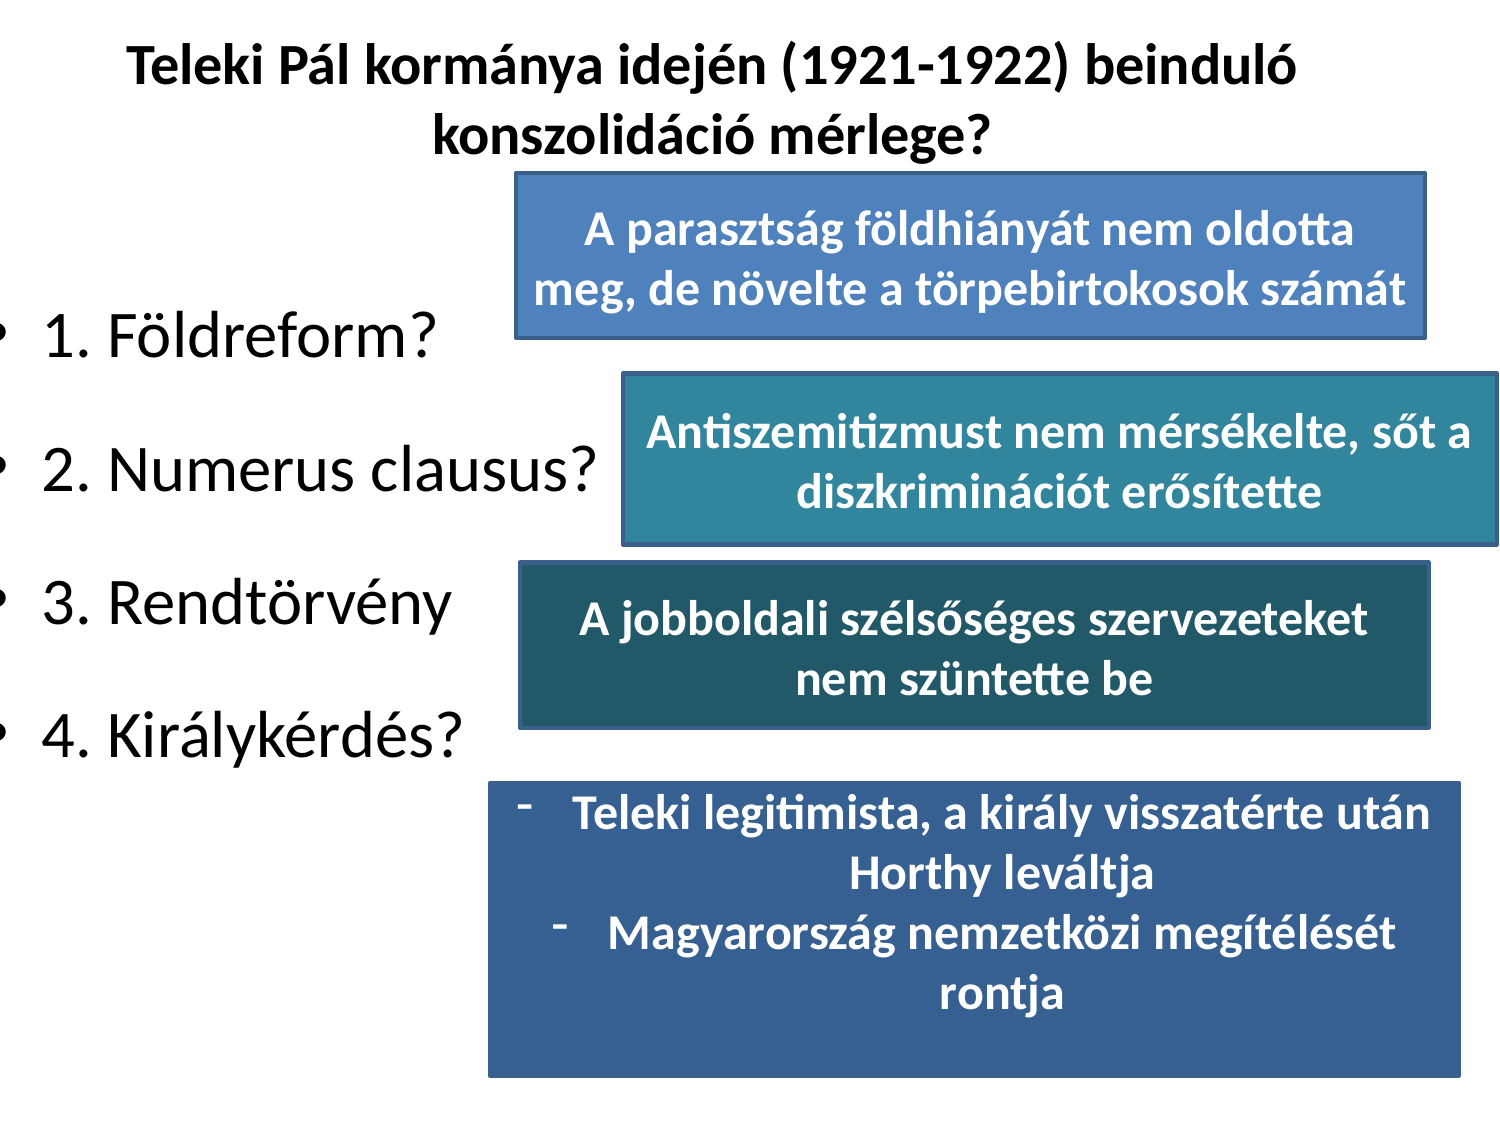

# Teleki Pál kormánya idején (1921-1922) beinduló konszolidáció mérlege?
A parasztság földhiányát nem oldotta meg, de növelte a törpebirtokosok számát
1. Földreform?
2. Numerus clausus?
3. Rendtörvény
4. Királykérdés?
Antiszemitizmust nem mérsékelte, sőt a diszkriminációt erősítette
A jobboldali szélsőséges szervezeteket nem szüntette be
Teleki legitimista, a király visszatérte után Horthy leváltja
Magyarország nemzetközi megítélését rontja